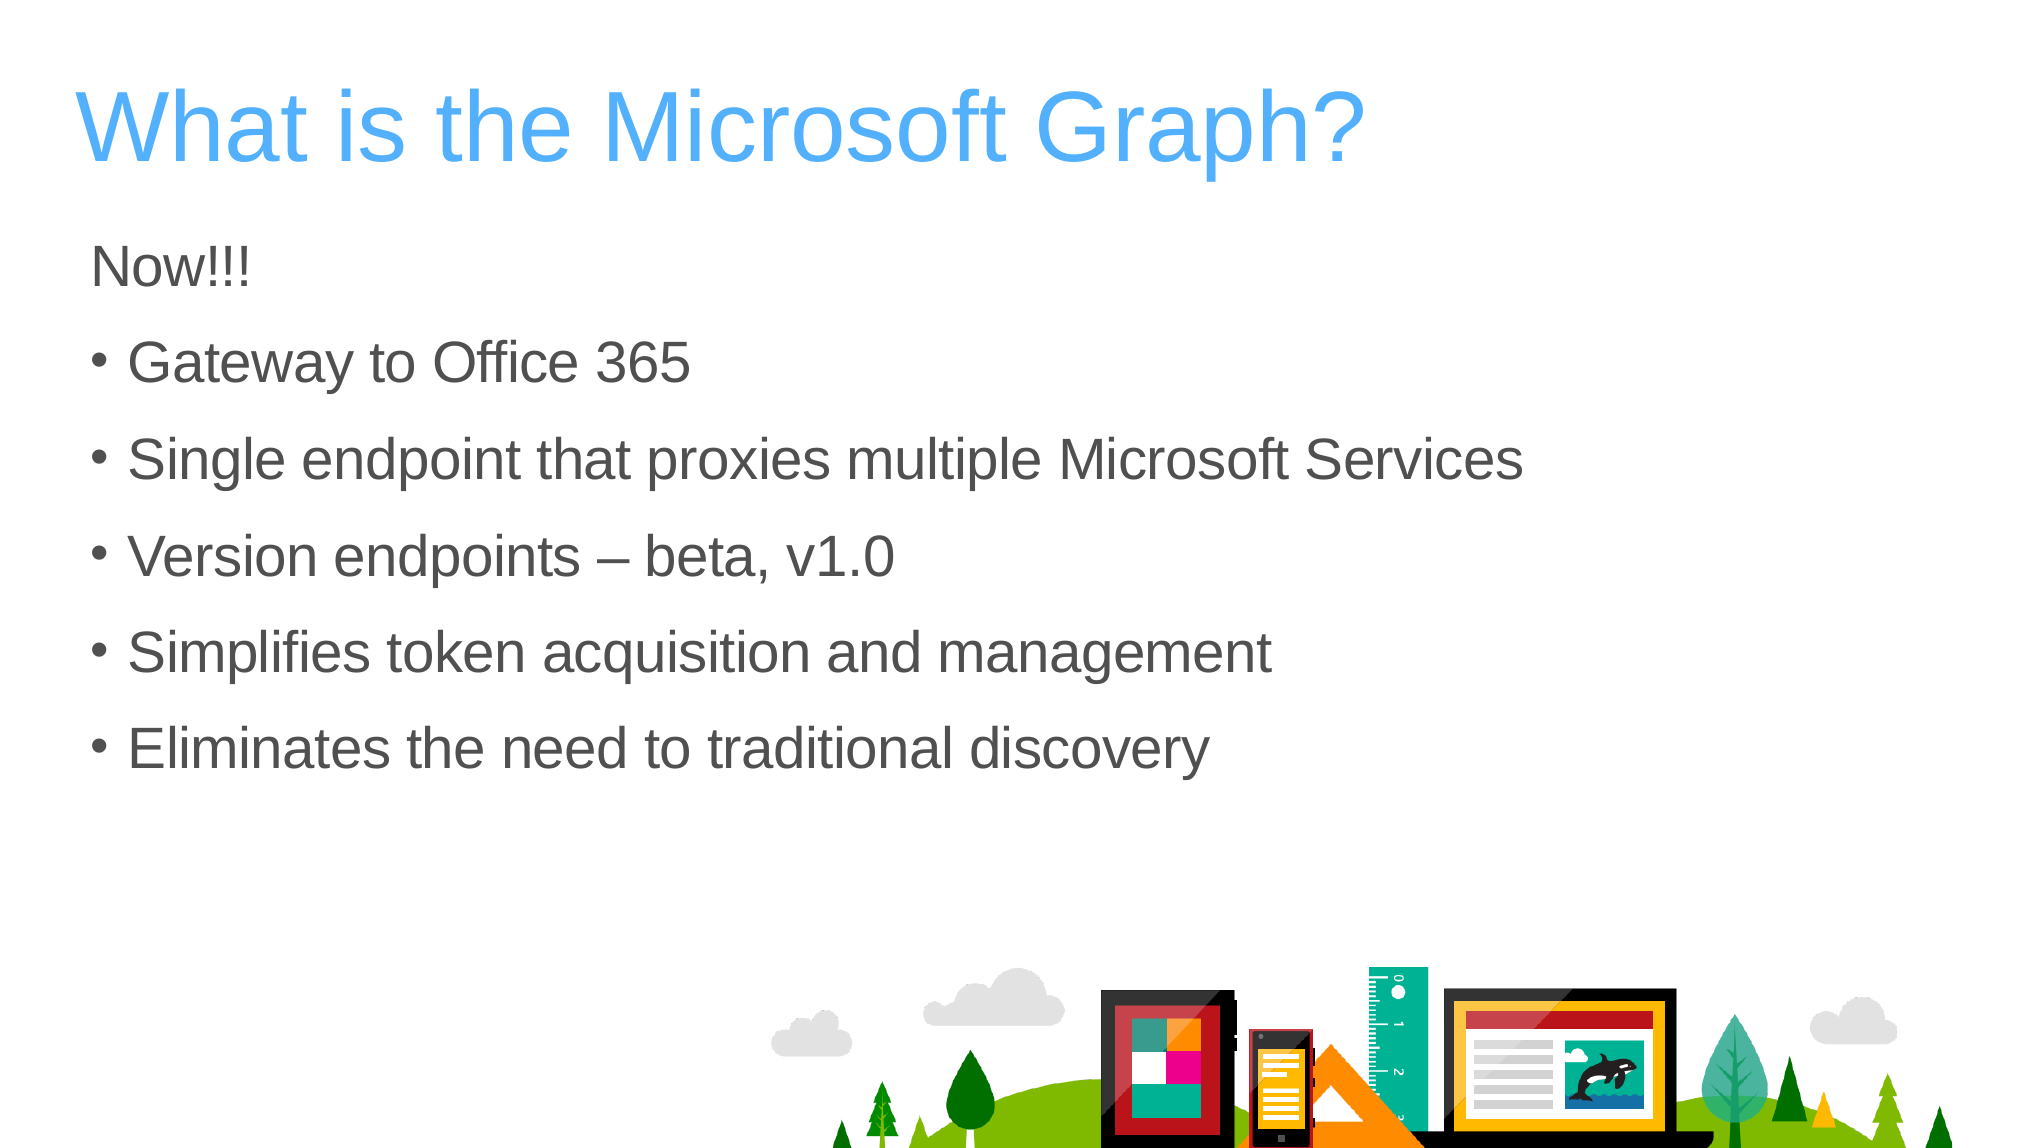

# What is the Microsoft Graph?
Now!!!
Gateway to Office 365
Single endpoint that proxies multiple Microsoft Services
Version endpoints – beta, v1.0
Simplifies token acquisition and management
Eliminates the need to traditional discovery